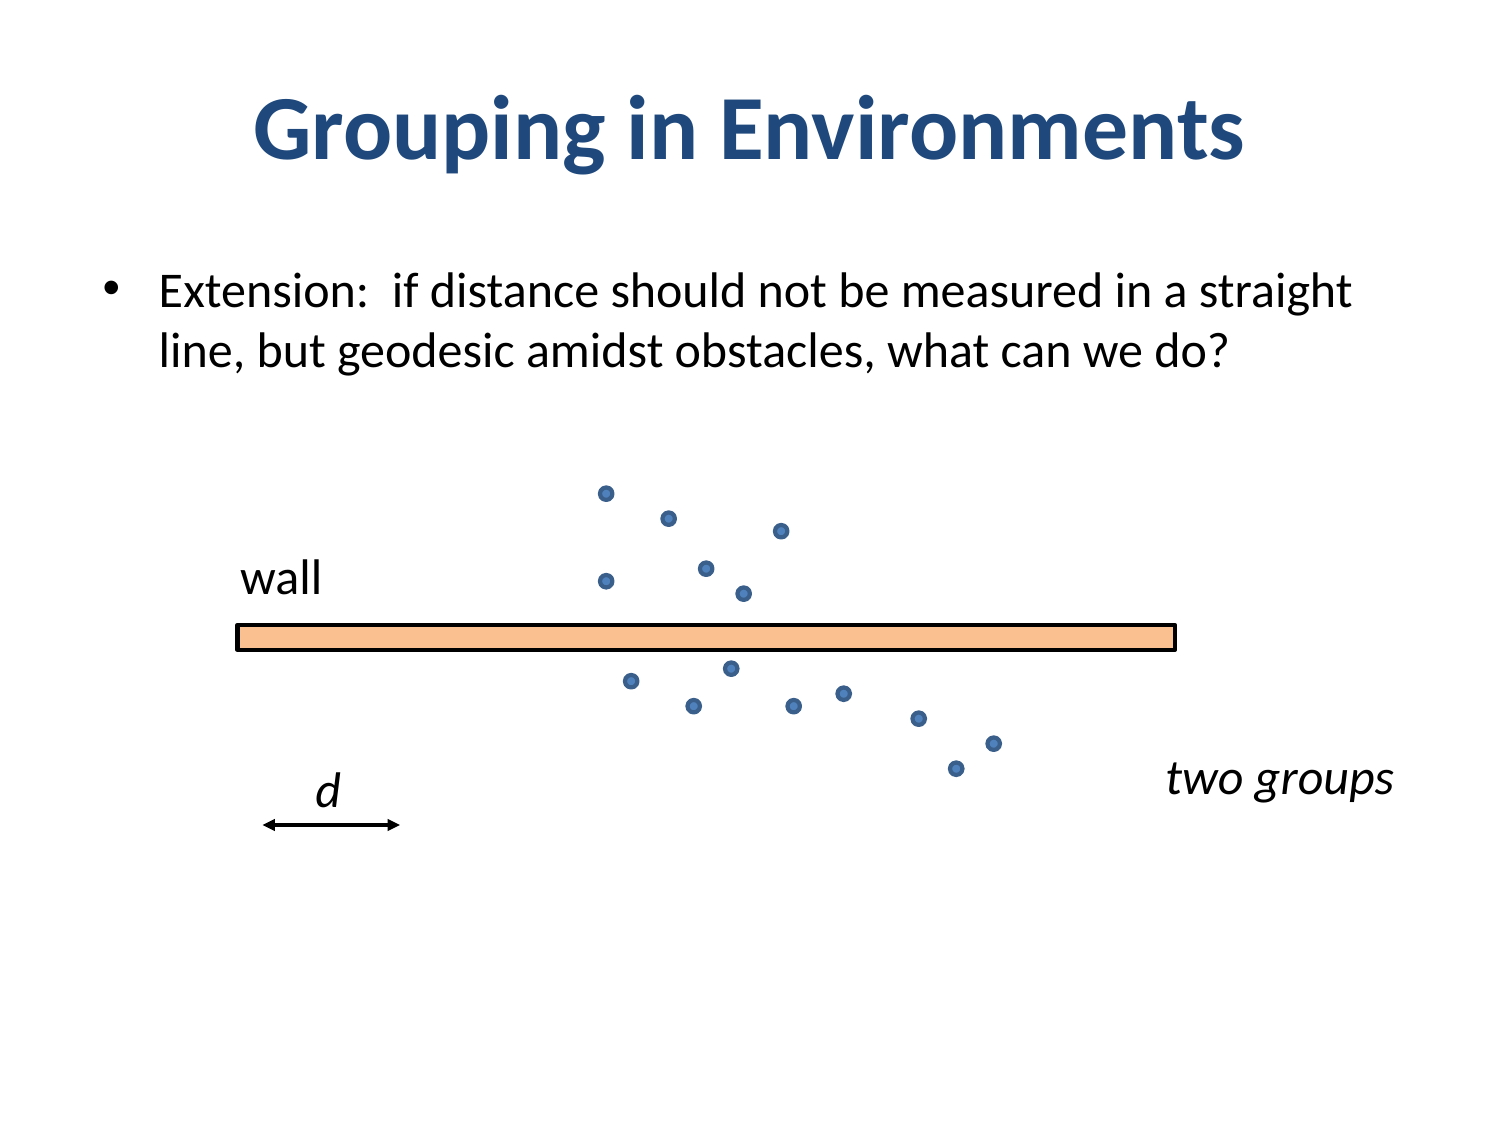

# Grouping in Environments
Extension:  if distance should not be measured in a straight line, but geodesic amidst obstacles, what can we do?

wall

two groups
d